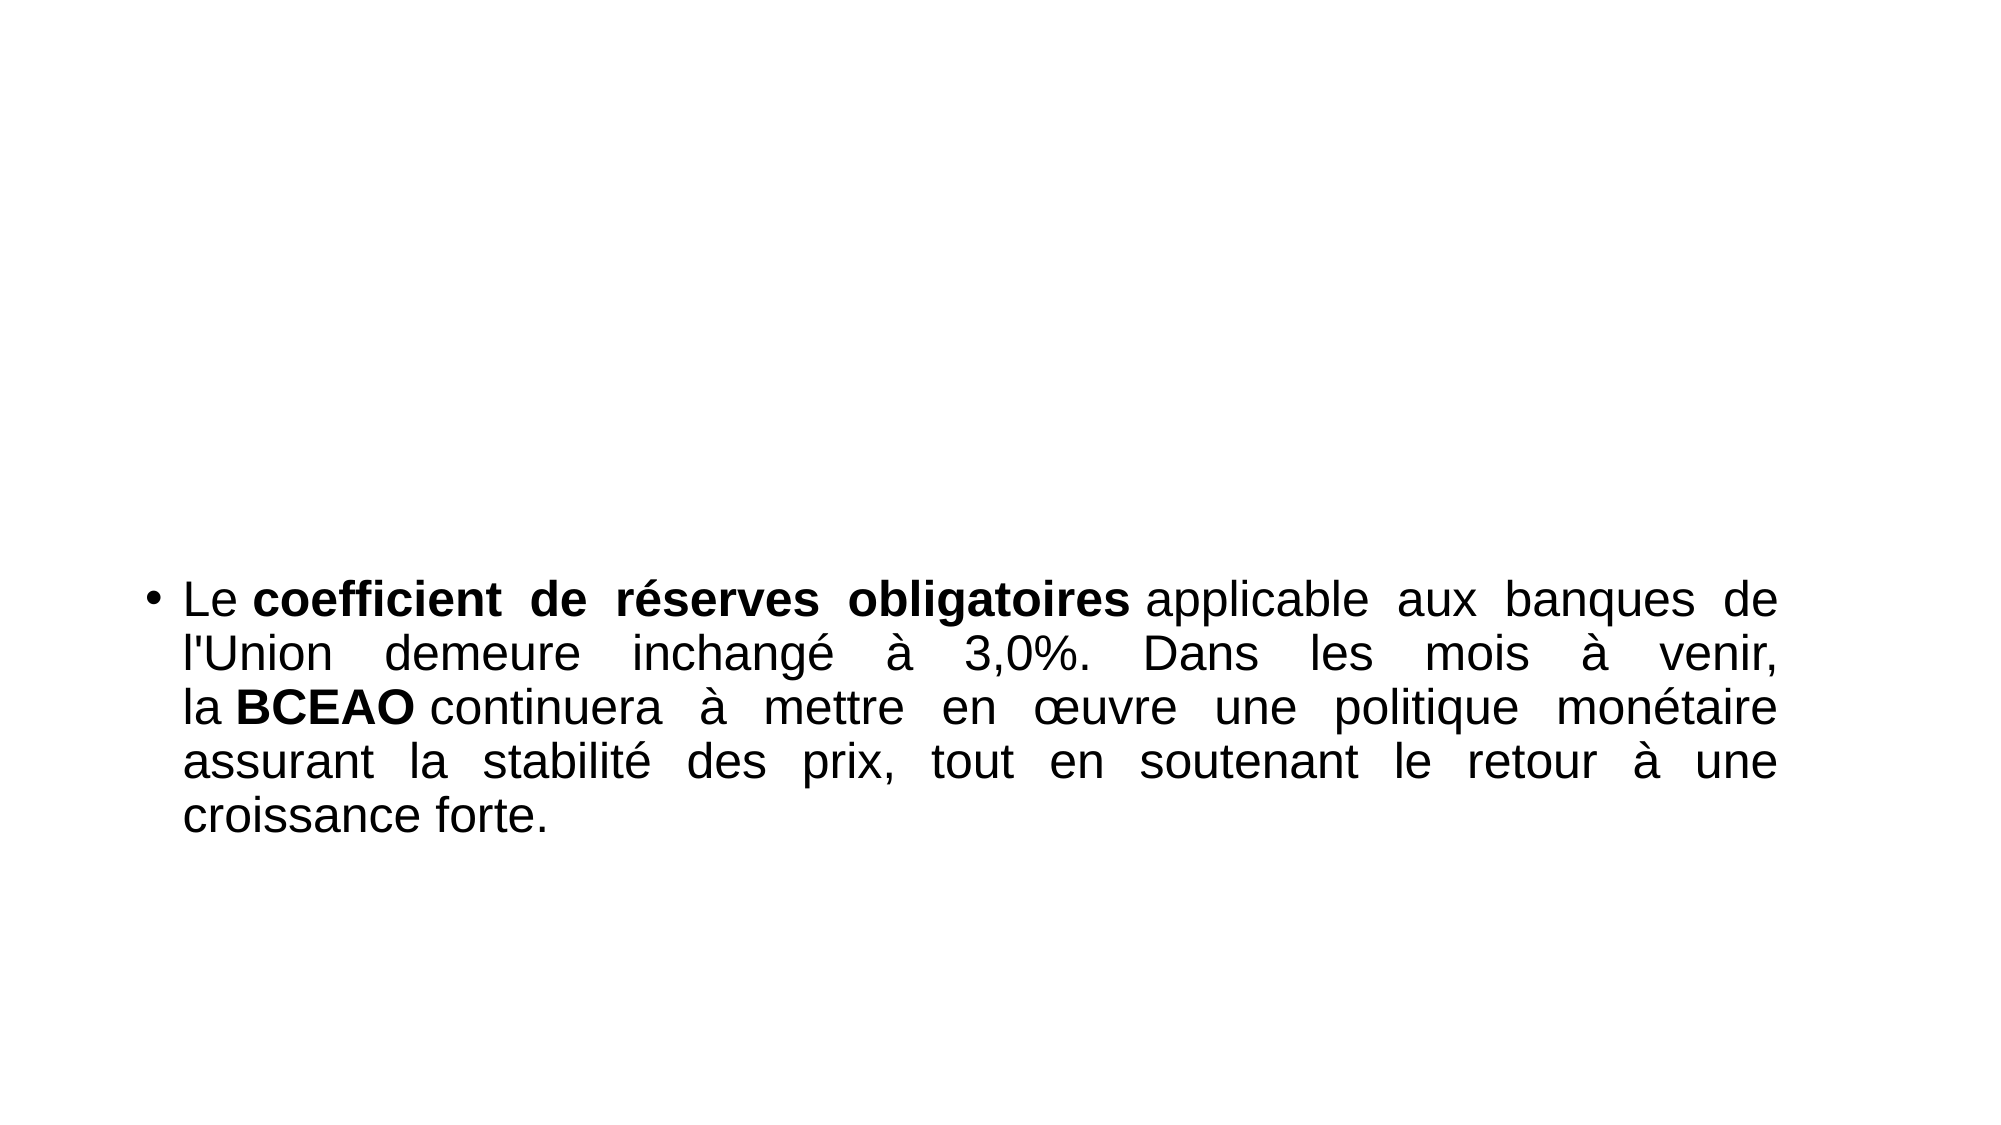

Le coefficient de réserves obligatoires applicable aux banques de l'Union demeure inchangé à 3,0%. Dans les mois à venir, la BCEAO continuera à mettre en œuvre une politique monétaire assurant la stabilité des prix, tout en soutenant le retour à une croissance forte.